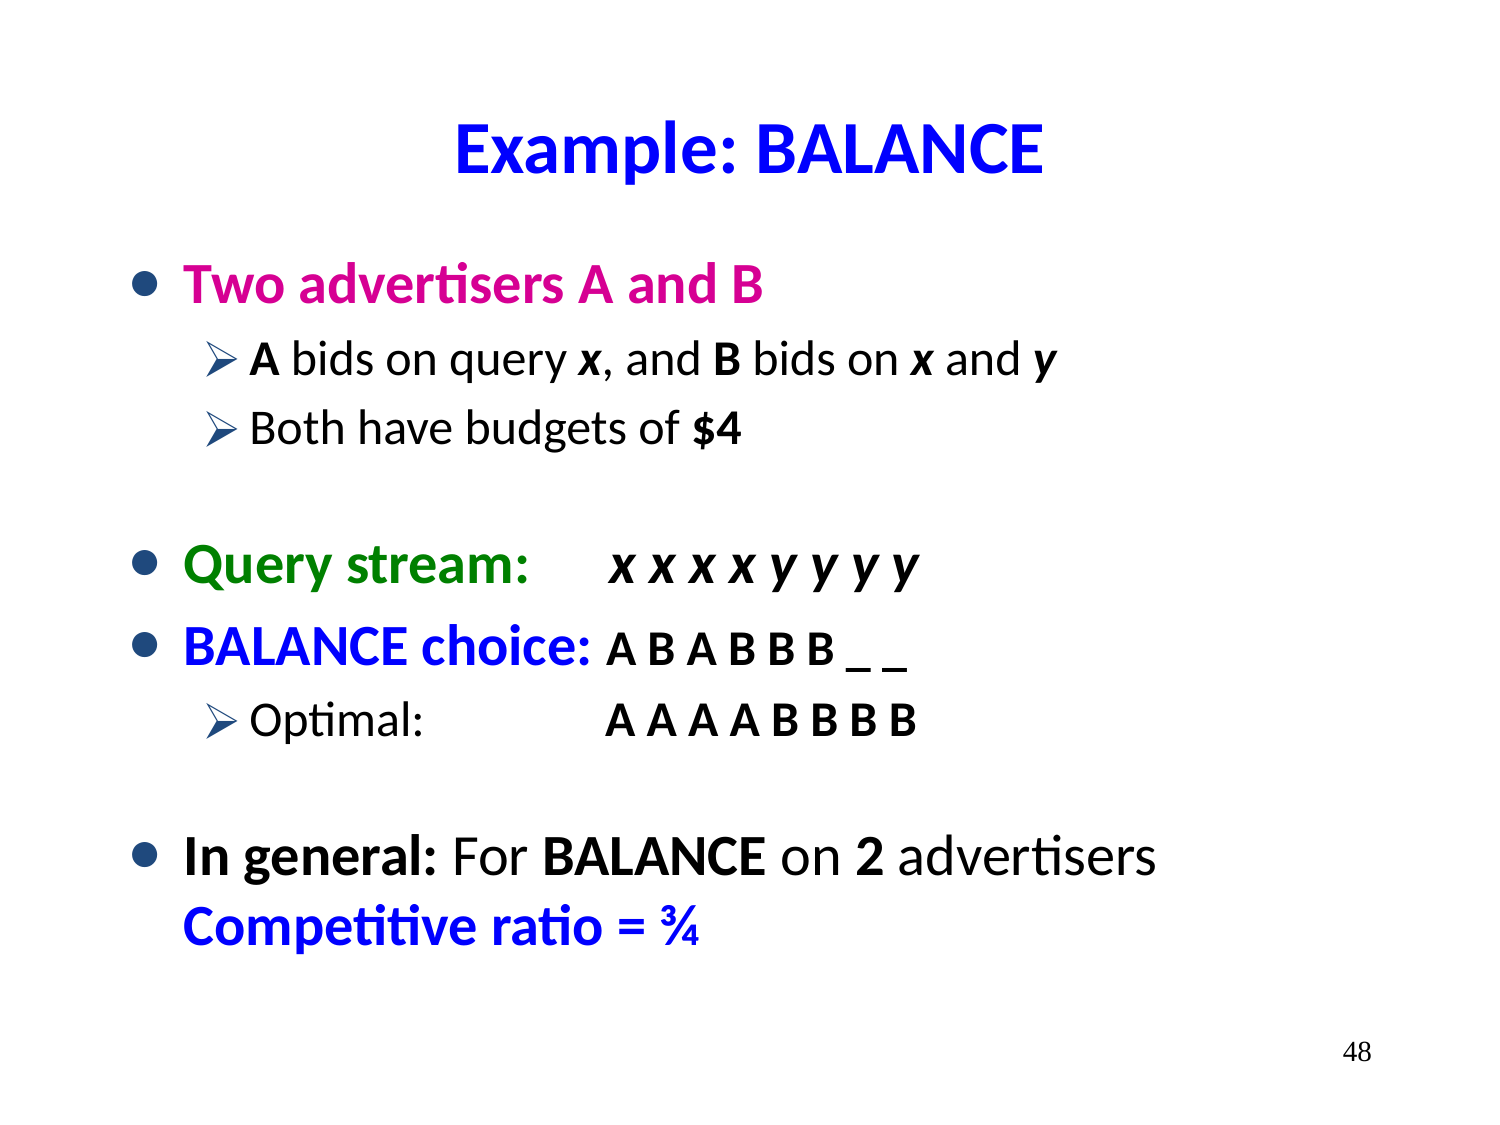

# Example: BALANCE
Two advertisers A and B
A bids on query x, and B bids on x and y
Both have budgets of $4

Query stream:      x x x x y y y y
BALANCE choice: A B A B B B _ _
Optimal:                A A A A B B B B

In general: For BALANCE on 2 advertisers Competitive ratio = ¾

48